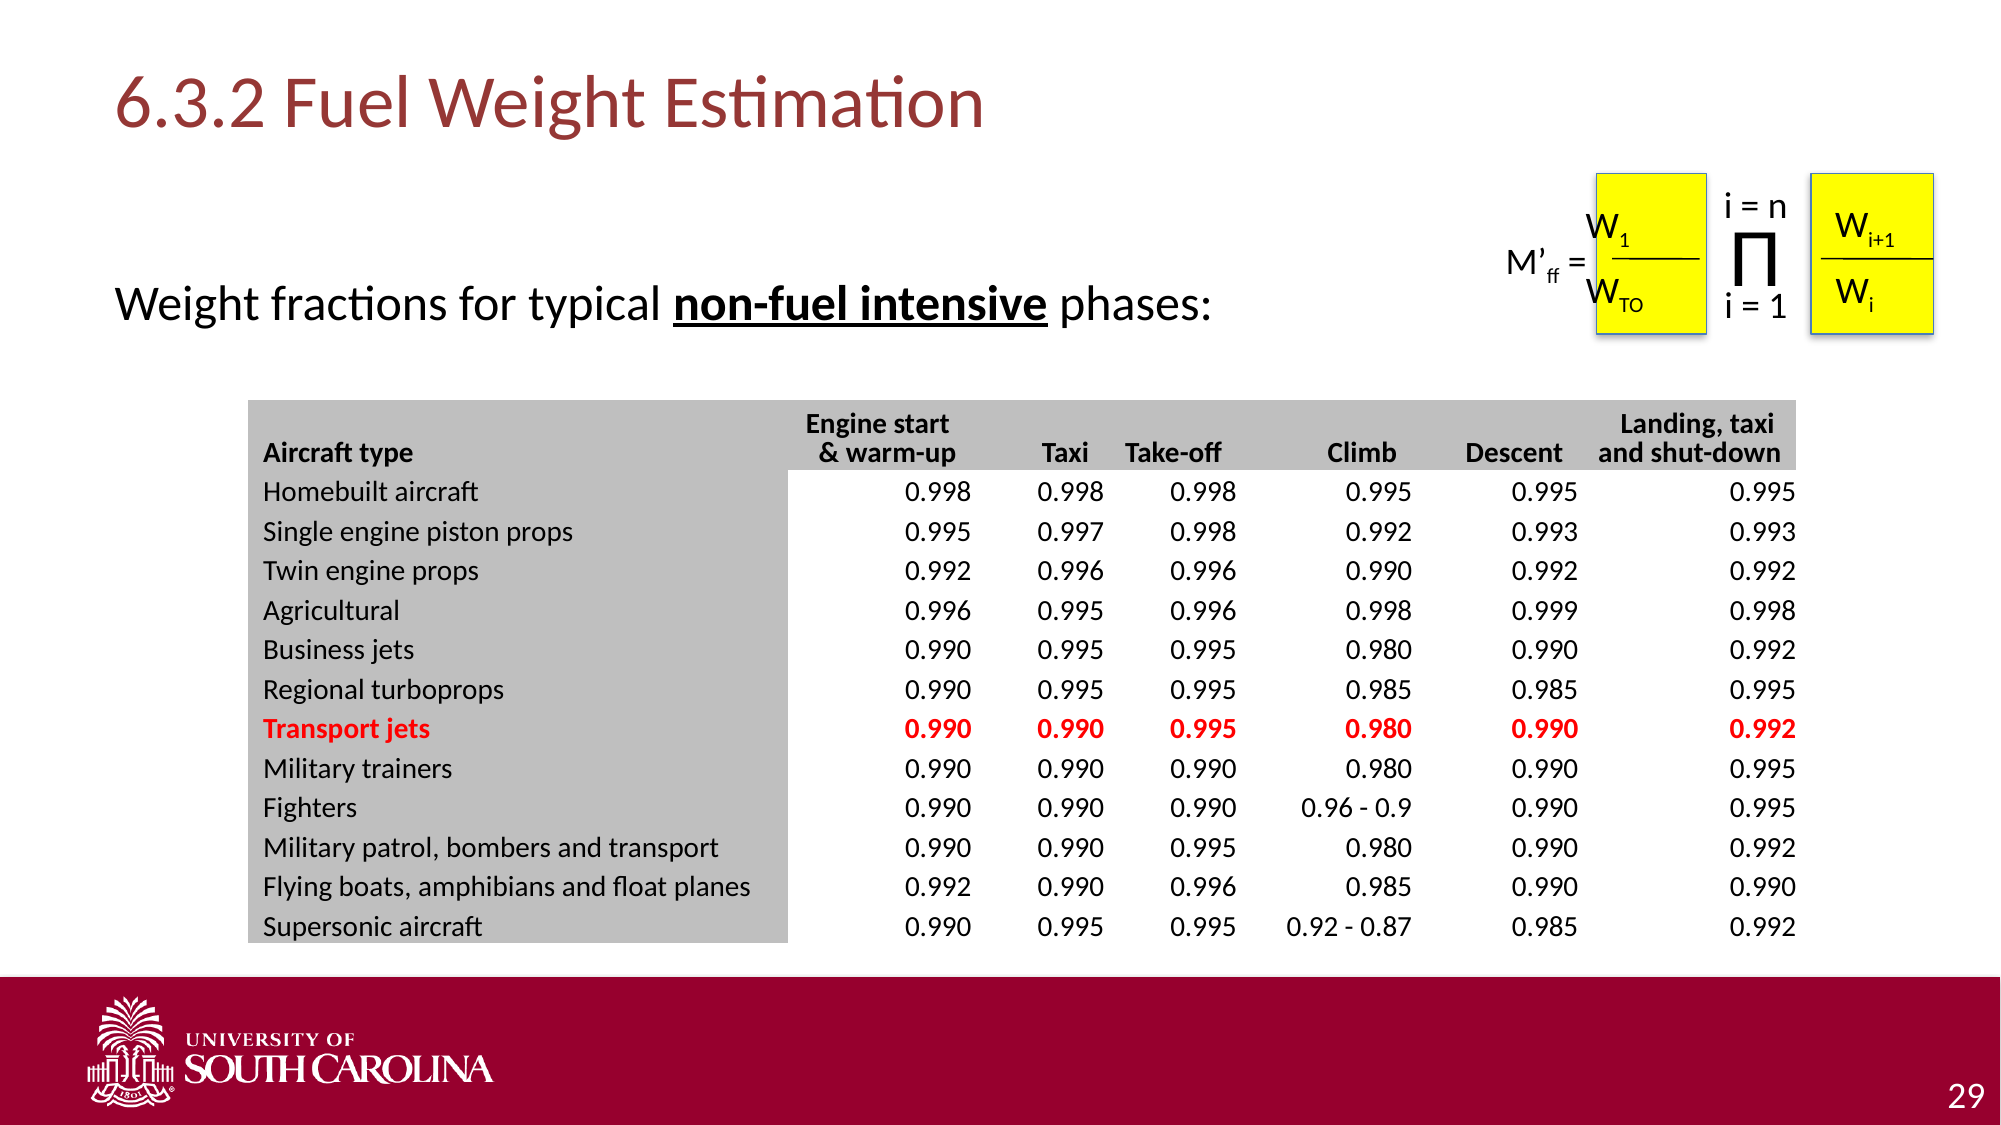

# 6.3.2 Fuel Weight Estimation

i = n
Wi+1
W1
Π
WTO

Wi

i = 1

M’ff =
Weight fractions for typical non-fuel intensive phases:

| Aircraft type | Engine start & warm-up | Taxi | Take-off | Climb | Descent | Landing, taxi and shut-down |
| --- | --- | --- | --- | --- | --- | --- |
| Homebuilt aircraft | 0.998 | 0.998 | 0.998 | 0.995 | 0.995 | 0.995 |
| Single engine piston props | 0.995 | 0.997 | 0.998 | 0.992 | 0.993 | 0.993 |
| Twin engine props | 0.992 | 0.996 | 0.996 | 0.990 | 0.992 | 0.992 |
| Agricultural | 0.996 | 0.995 | 0.996 | 0.998 | 0.999 | 0.998 |
| Business jets | 0.990 | 0.995 | 0.995 | 0.980 | 0.990 | 0.992 |
| Regional turboprops | 0.990 | 0.995 | 0.995 | 0.985 | 0.985 | 0.995 |
| Transport jets | 0.990 | 0.990 | 0.995 | 0.980 | 0.990 | 0.992 |
| Military trainers | 0.990 | 0.990 | 0.990 | 0.980 | 0.990 | 0.995 |
| Fighters | 0.990 | 0.990 | 0.990 | 0.96 - 0.9 | 0.990 | 0.995 |
| Military patrol, bombers and transport | 0.990 | 0.990 | 0.995 | 0.980 | 0.990 | 0.992 |
| Flying boats, amphibians and float planes | 0.992 | 0.990 | 0.996 | 0.985 | 0.990 | 0.990 |
| Supersonic aircraft | 0.990 | 0.995 | 0.995 | 0.92 - 0.87 | 0.985 | 0.992 |